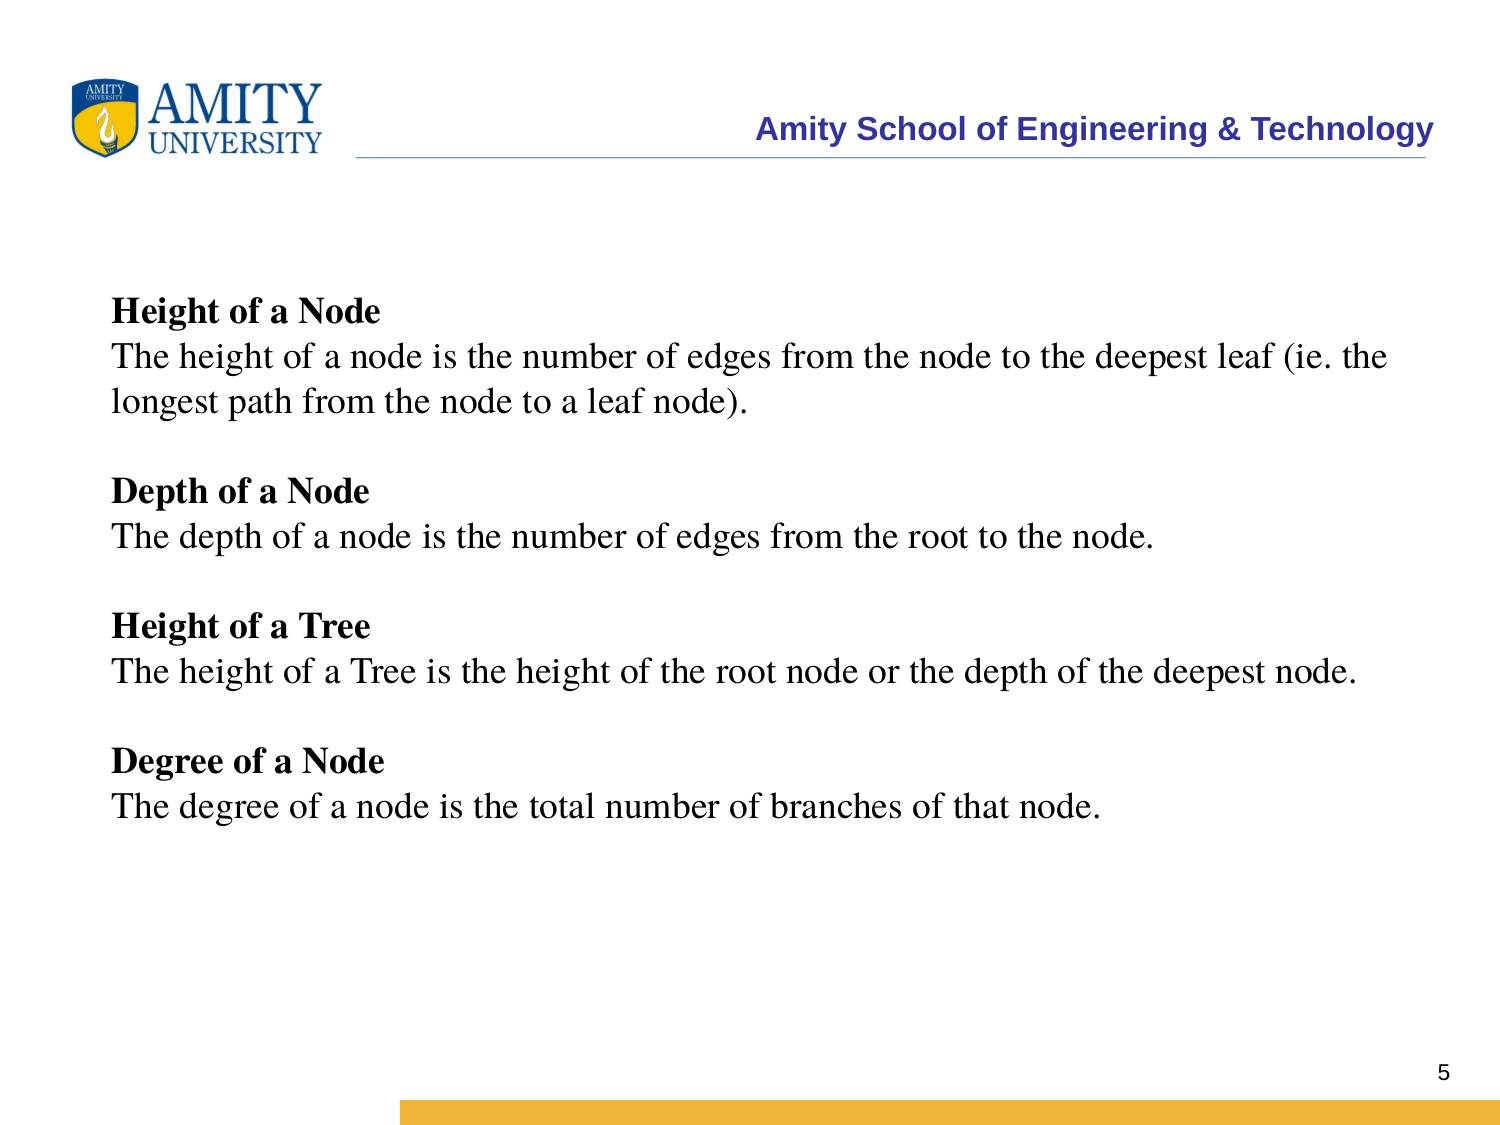

Height of a Node
The height of a node is the number of edges from the node to the deepest leaf (ie. the longest path from the node to a leaf node).

Depth of a Node
The depth of a node is the number of edges from the root to the node.

Height of a Tree
The height of a Tree is the height of the root node or the depth of the deepest node.

Degree of a Node
The degree of a node is the total number of branches of that node.

5